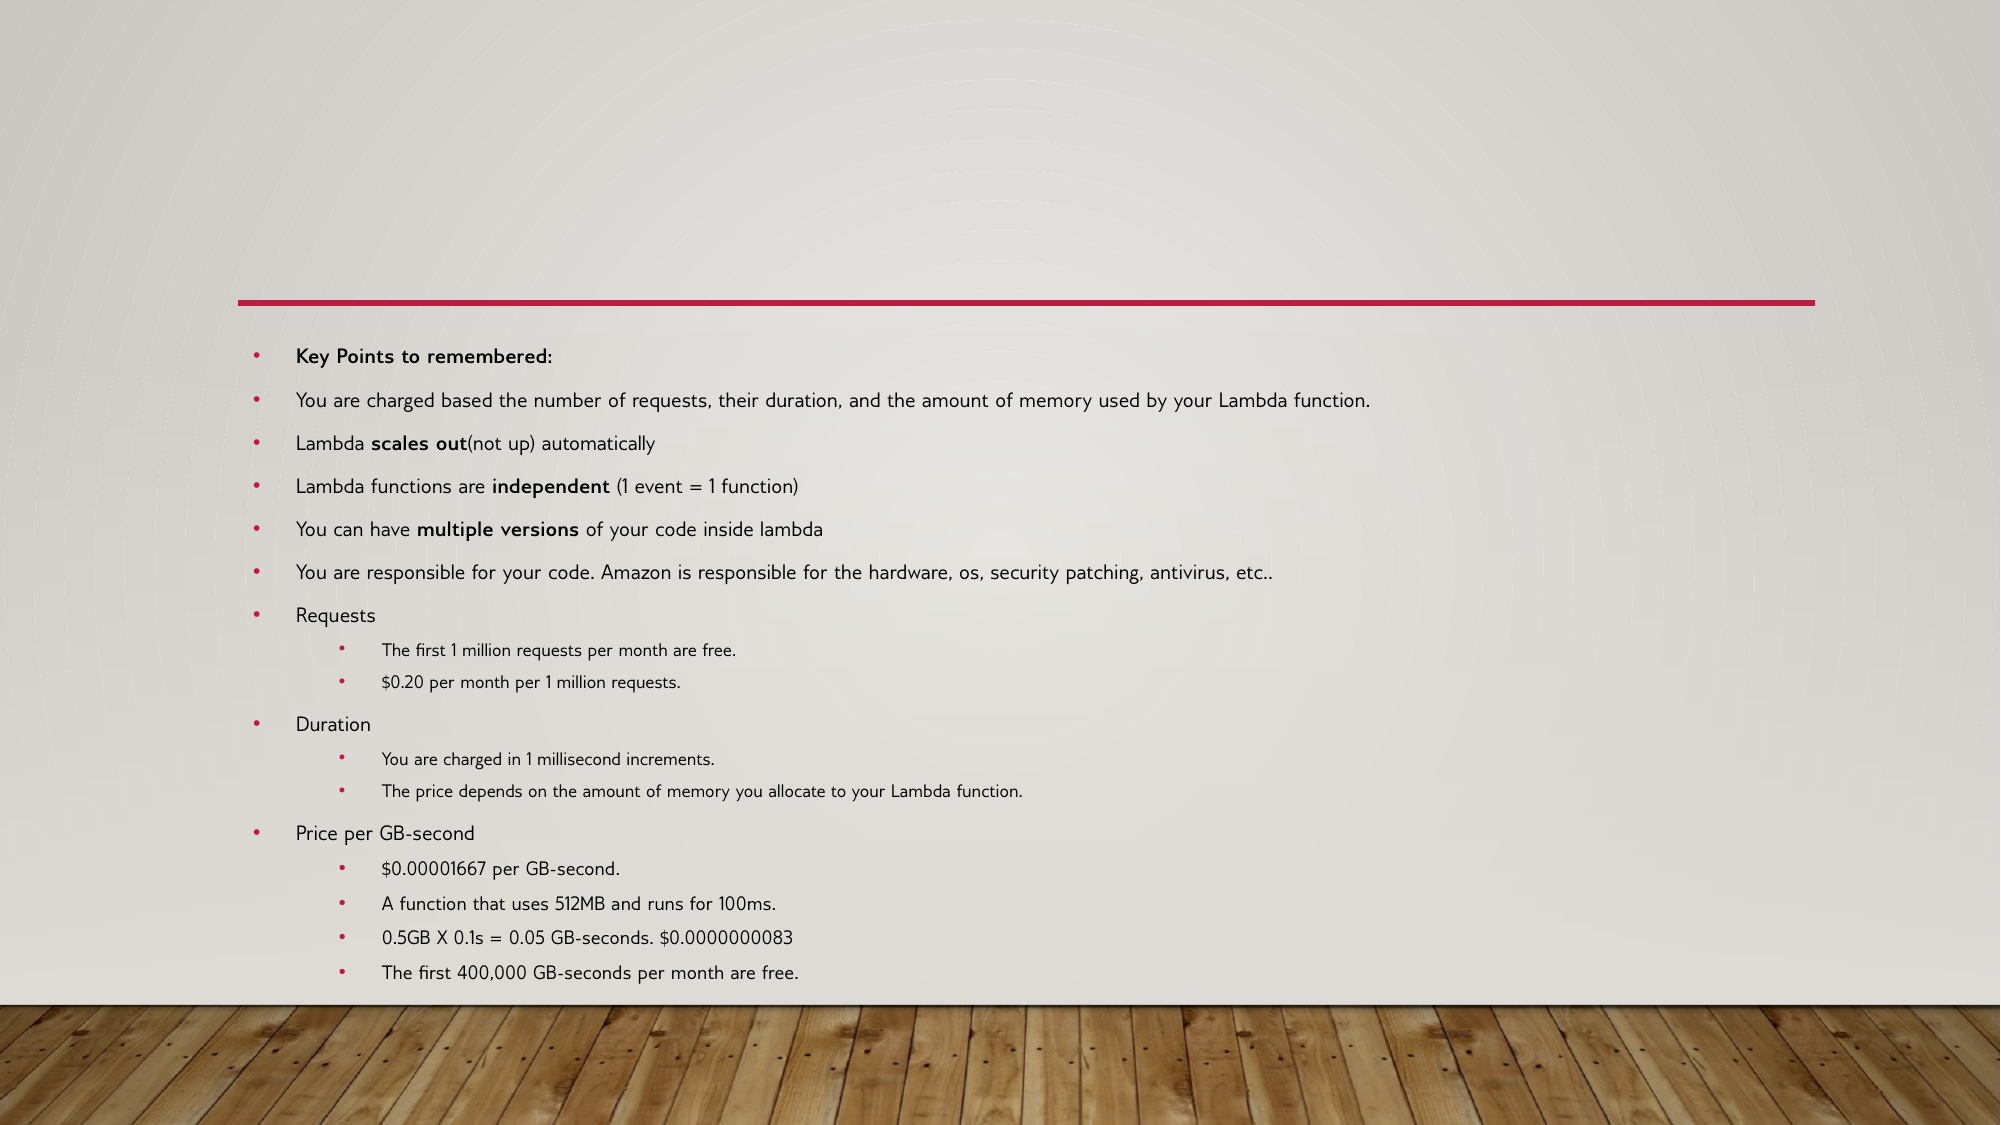

#
Key Points to remembered:
You are charged based the number of requests, their duration, and the amount of memory used by your Lambda function.
Lambda scales out(not up) automatically
Lambda functions are independent (1 event = 1 function)
You can have multiple versions of your code inside lambda
You are responsible for your code. Amazon is responsible for the hardware, os, security patching, antivirus, etc..
Requests
The first 1 million requests per month are free.
$0.20 per month per 1 million requests.
Duration
You are charged in 1 millisecond increments.
The price depends on the amount of memory you allocate to your Lambda function.
Price per GB-second
$0.00001667 per GB-second.
A function that uses 512MB and runs for 100ms.
0.5GB X 0.1s = 0.05 GB-seconds. $0.0000000083
The first 400,000 GB-seconds per month are free.